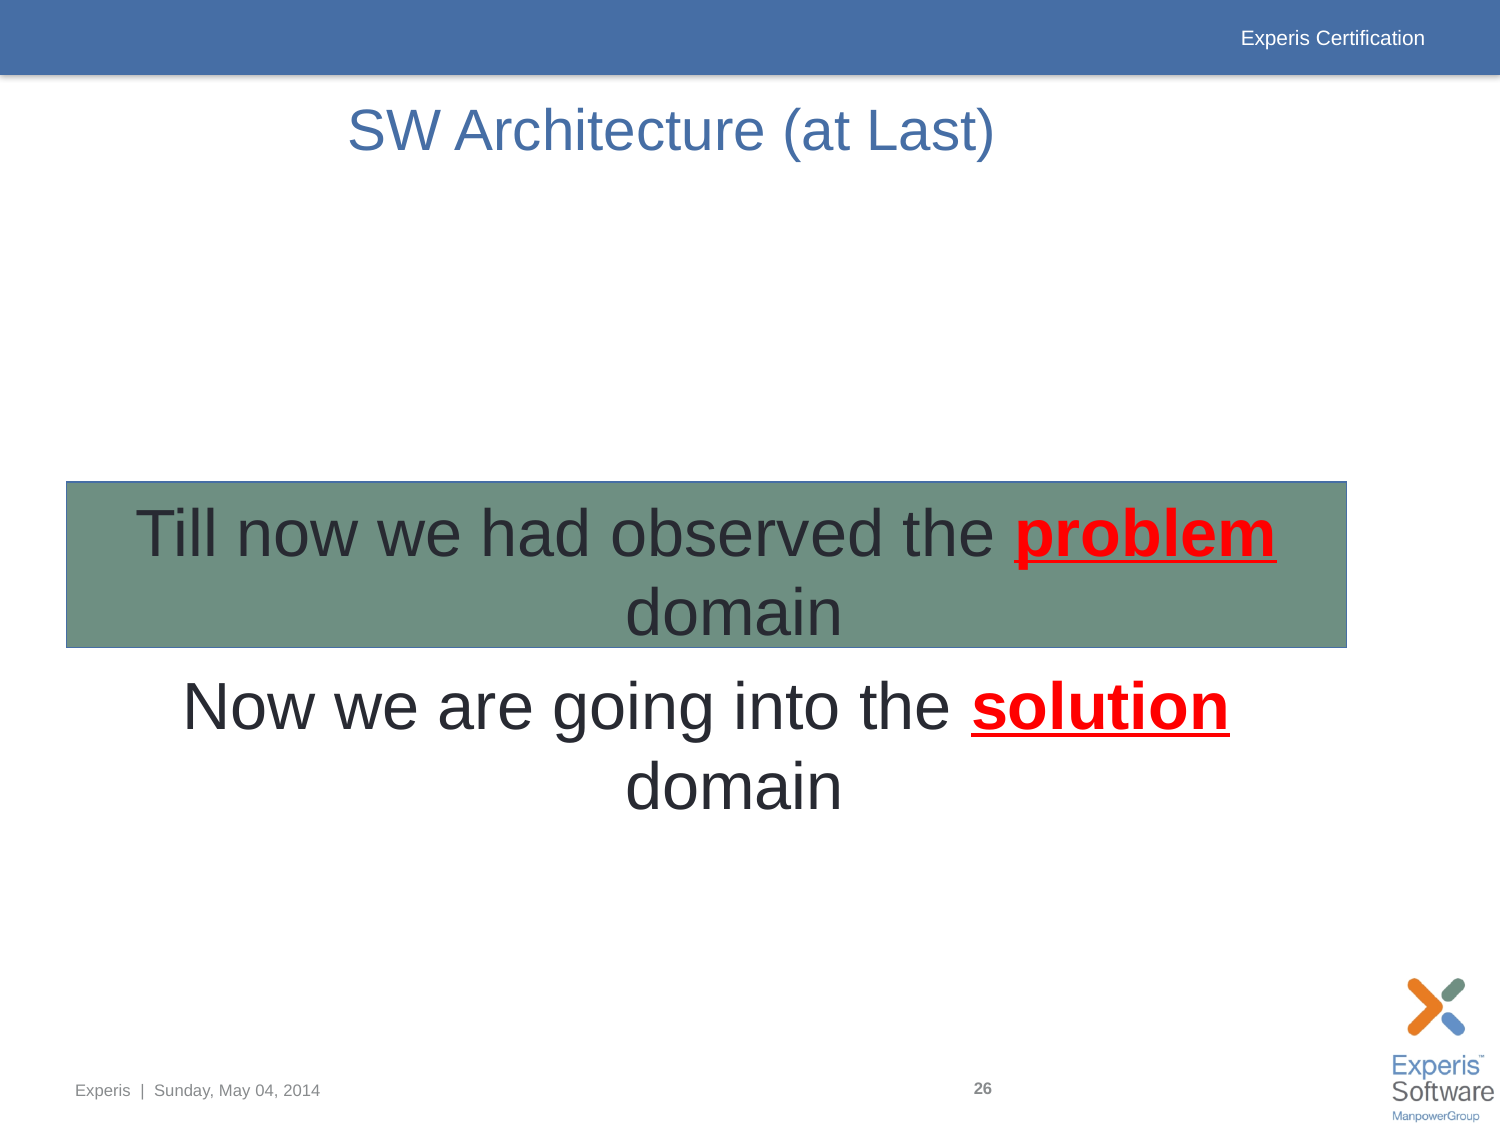

# SW Architecture (at Last)
Till now we had observed the problem domain
Now we are going into the solution domain